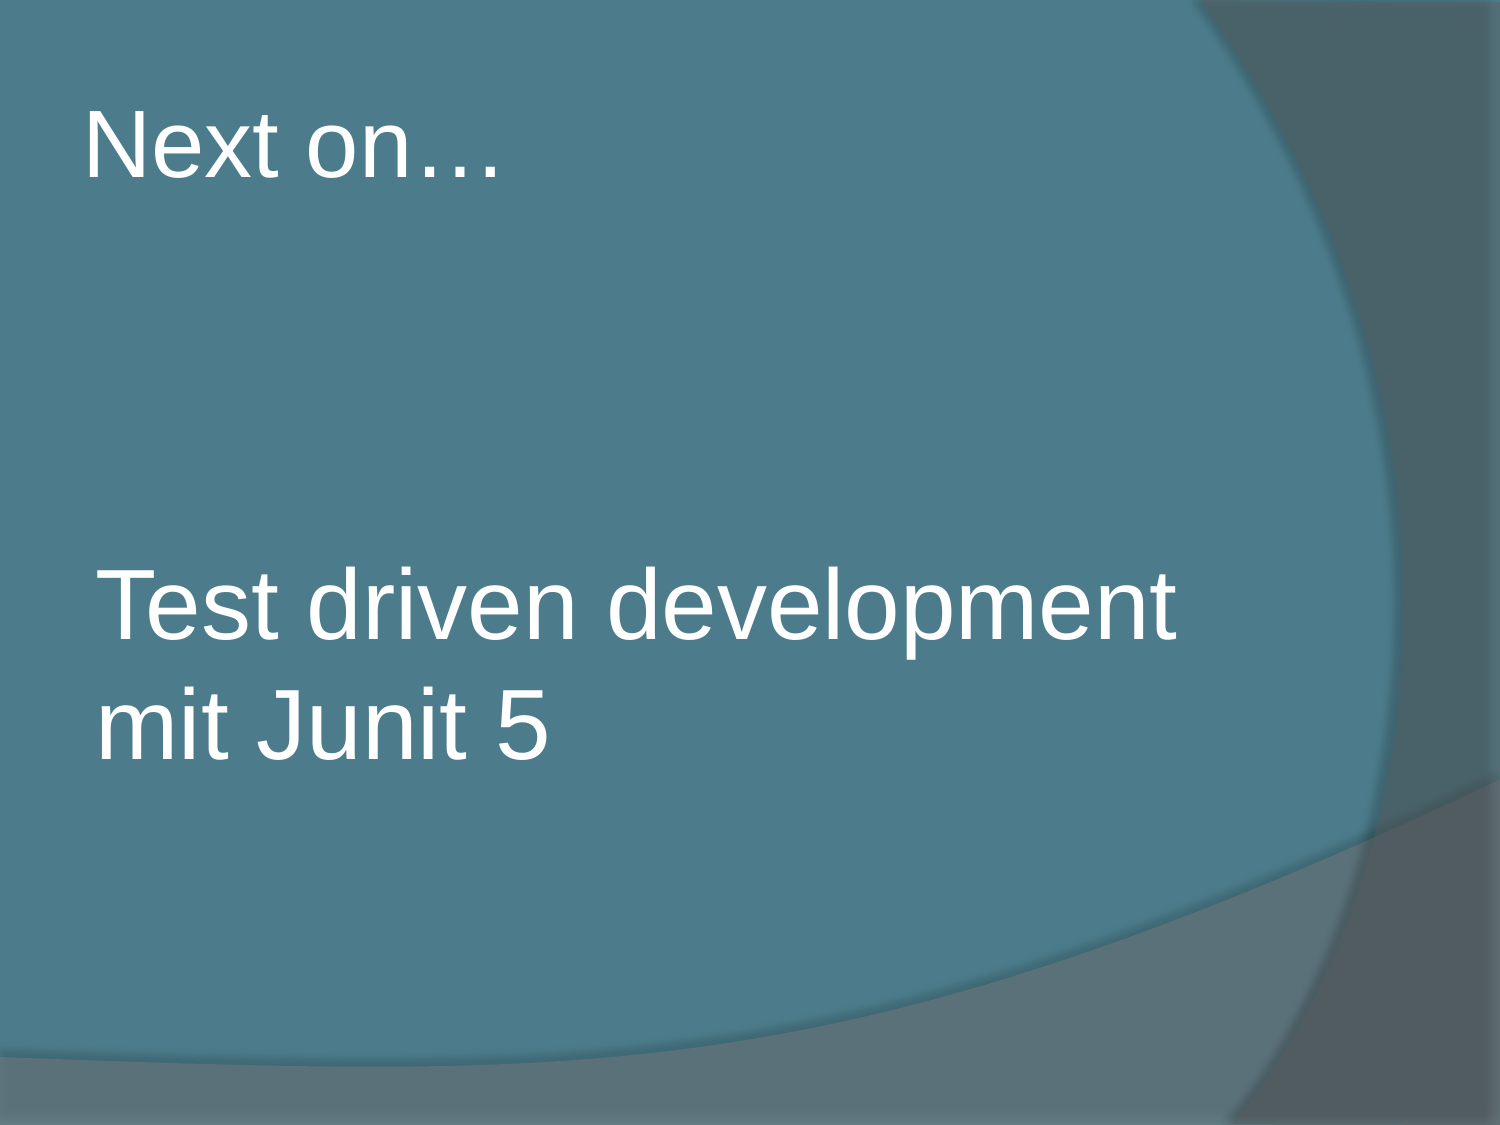

# Next on…

Test driven development mit Junit 5